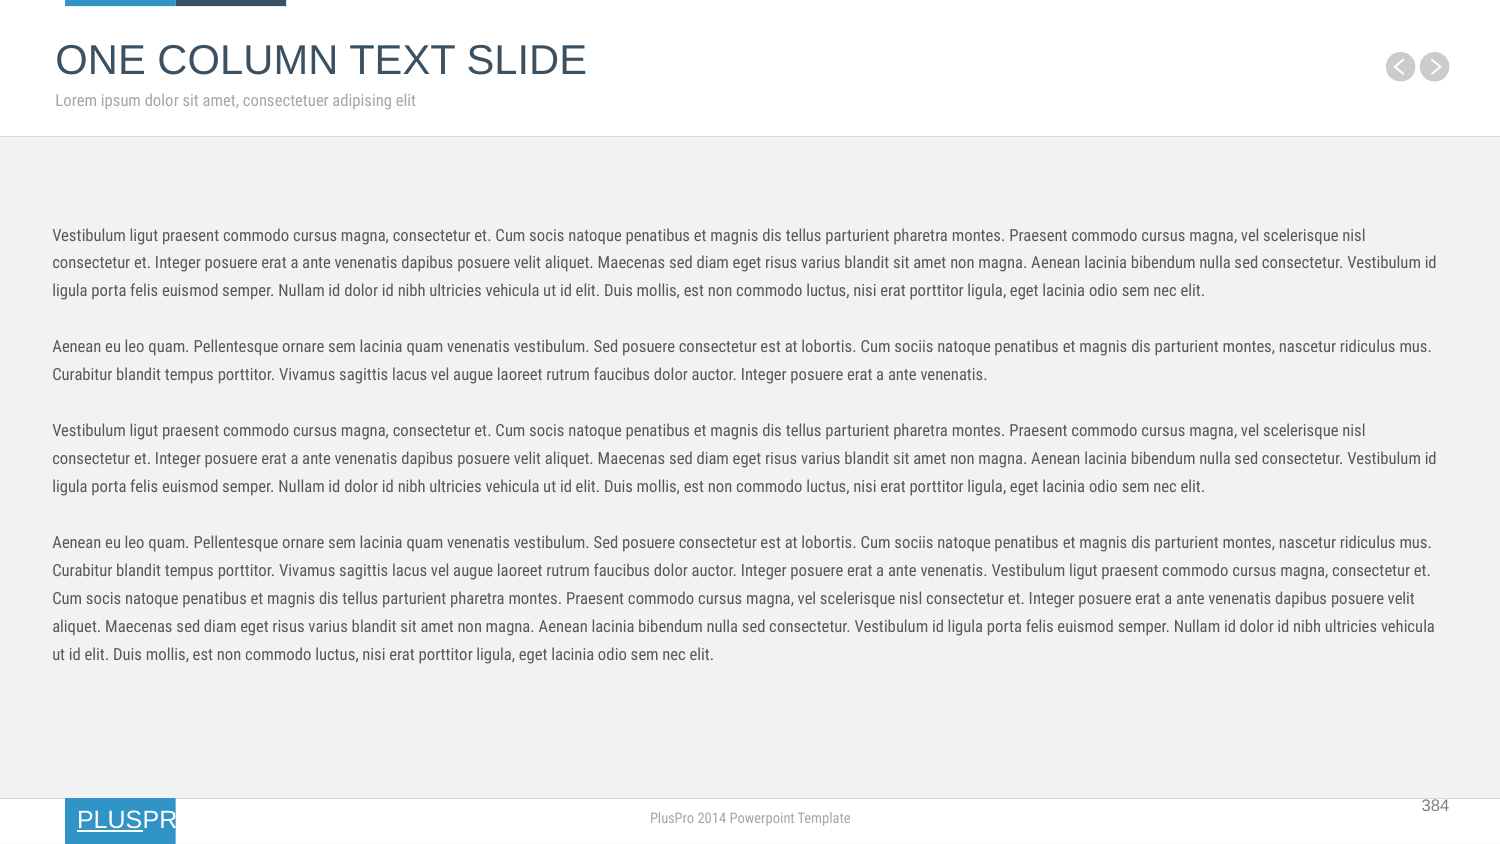

# ONE COLUMN TEXT SLIDE
Lorem ipsum dolor sit amet, consectetuer adipising elit
Vestibulum ligut praesent commodo cursus magna, consectetur et. Cum socis natoque penatibus et magnis dis tellus parturient pharetra montes. Praesent commodo cursus magna, vel scelerisque nisl consectetur et. Integer posuere erat a ante venenatis dapibus posuere velit aliquet. Maecenas sed diam eget risus varius blandit sit amet non magna. Aenean lacinia bibendum nulla sed consectetur. Vestibulum id ligula porta felis euismod semper. Nullam id dolor id nibh ultricies vehicula ut id elit. Duis mollis, est non commodo luctus, nisi erat porttitor ligula, eget lacinia odio sem nec elit.

Aenean eu leo quam. Pellentesque ornare sem lacinia quam venenatis vestibulum. Sed posuere consectetur est at lobortis. Cum sociis natoque penatibus et magnis dis parturient montes, nascetur ridiculus mus. Curabitur blandit tempus porttitor. Vivamus sagittis lacus vel augue laoreet rutrum faucibus dolor auctor. Integer posuere erat a ante venenatis.

Vestibulum ligut praesent commodo cursus magna, consectetur et. Cum socis natoque penatibus et magnis dis tellus parturient pharetra montes. Praesent commodo cursus magna, vel scelerisque nisl consectetur et. Integer posuere erat a ante venenatis dapibus posuere velit aliquet. Maecenas sed diam eget risus varius blandit sit amet non magna. Aenean lacinia bibendum nulla sed consectetur. Vestibulum id ligula porta felis euismod semper. Nullam id dolor id nibh ultricies vehicula ut id elit. Duis mollis, est non commodo luctus, nisi erat porttitor ligula, eget lacinia odio sem nec elit.

Aenean eu leo quam. Pellentesque ornare sem lacinia quam venenatis vestibulum. Sed posuere consectetur est at lobortis. Cum sociis natoque penatibus et magnis dis parturient montes, nascetur ridiculus mus. Curabitur blandit tempus porttitor. Vivamus sagittis lacus vel augue laoreet rutrum faucibus dolor auctor. Integer posuere erat a ante venenatis. Vestibulum ligut praesent commodo cursus magna, consectetur et. Cum socis natoque penatibus et magnis dis tellus parturient pharetra montes. Praesent commodo cursus magna, vel scelerisque nisl consectetur et. Integer posuere erat a ante venenatis dapibus posuere velit aliquet. Maecenas sed diam eget risus varius blandit sit amet non magna. Aenean lacinia bibendum nulla sed consectetur. Vestibulum id ligula porta felis euismod semper. Nullam id dolor id nibh ultricies vehicula ut id elit. Duis mollis, est non commodo luctus, nisi erat porttitor ligula, eget lacinia odio sem nec elit.
384